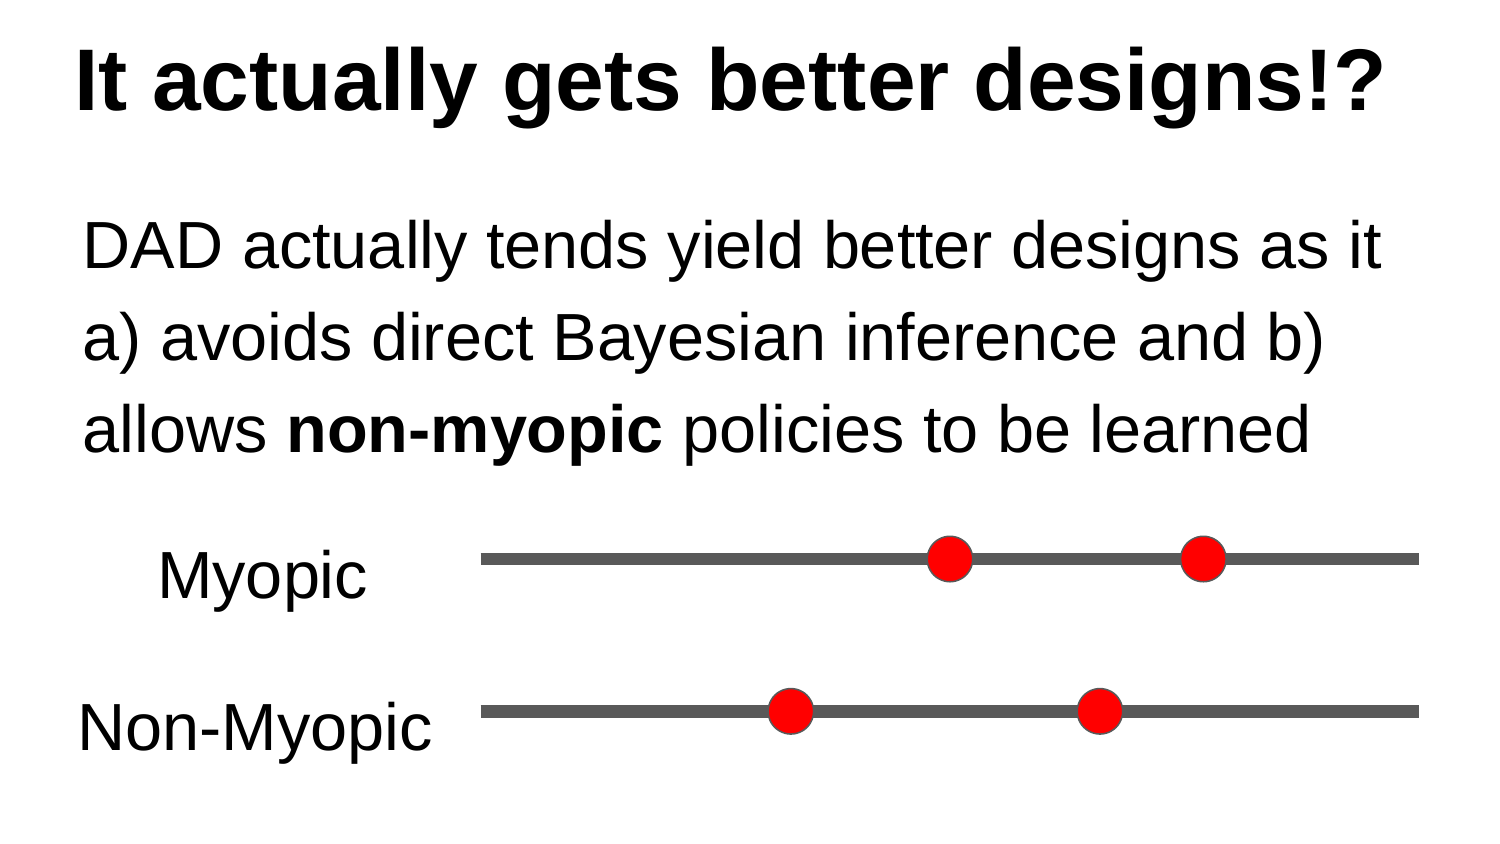

It actually gets better designs!?
DAD actually tends yield better designs as it a) avoids direct Bayesian inference and b) allows non-myopic policies to be learned
Myopic

Non-Myopic